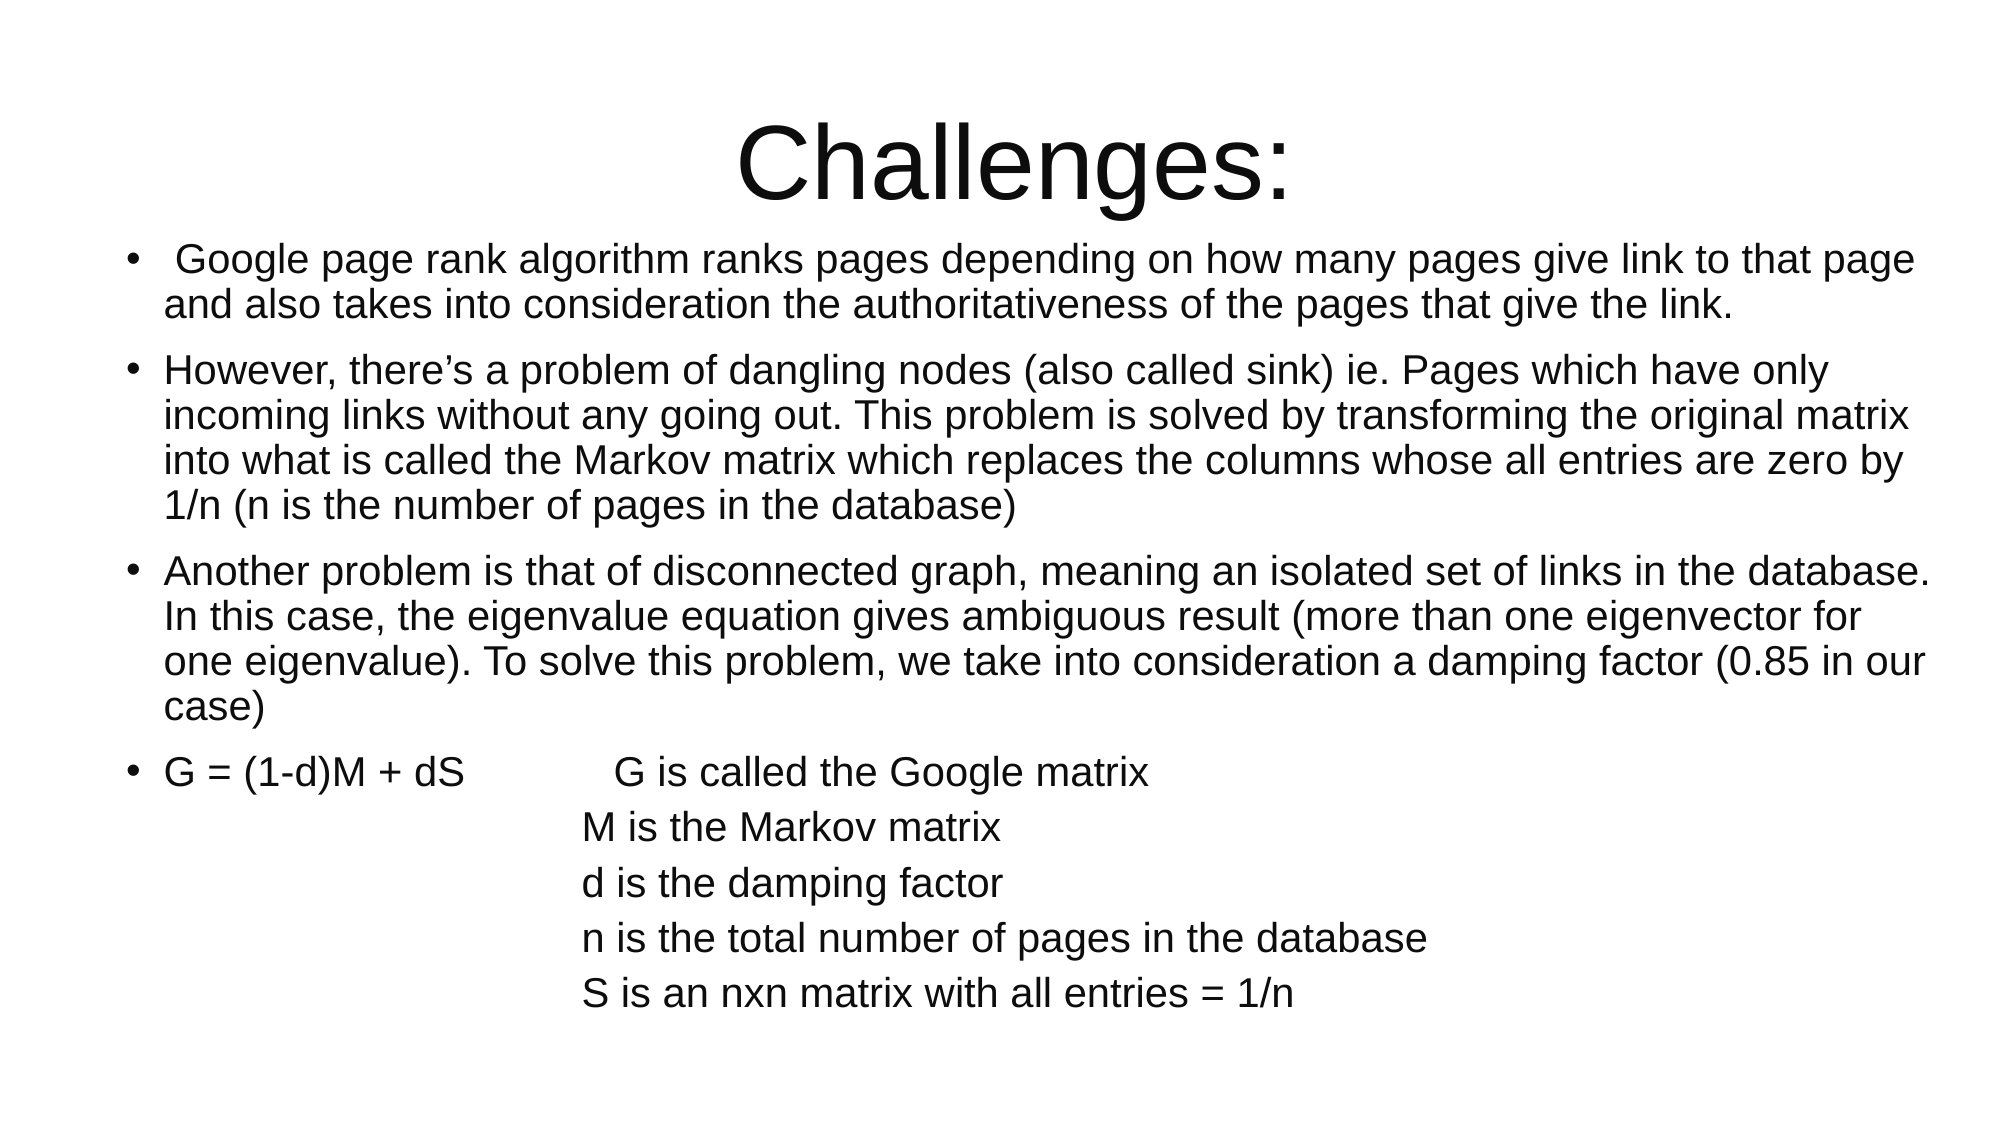

# Challenges:
 Google page rank algorithm ranks pages depending on how many pages give link to that page and also takes into consideration the authoritativeness of the pages that give the link.
However, there’s a problem of dangling nodes (also called sink) ie. Pages which have only incoming links without any going out. This problem is solved by transforming the original matrix into what is called the Markov matrix which replaces the columns whose all entries are zero by 1/n (n is the number of pages in the database)
Another problem is that of disconnected graph, meaning an isolated set of links in the database. In this case, the eigenvalue equation gives ambiguous result (more than one eigenvector for one eigenvalue). To solve this problem, we take into consideration a damping factor (0.85 in our case)
G = (1-d)M + dS 	G is called the Google matrix
       M is the Markov matrix
       d is the damping factor
       n is the total number of pages in the database
       S is an nxn matrix with all entries = 1/n